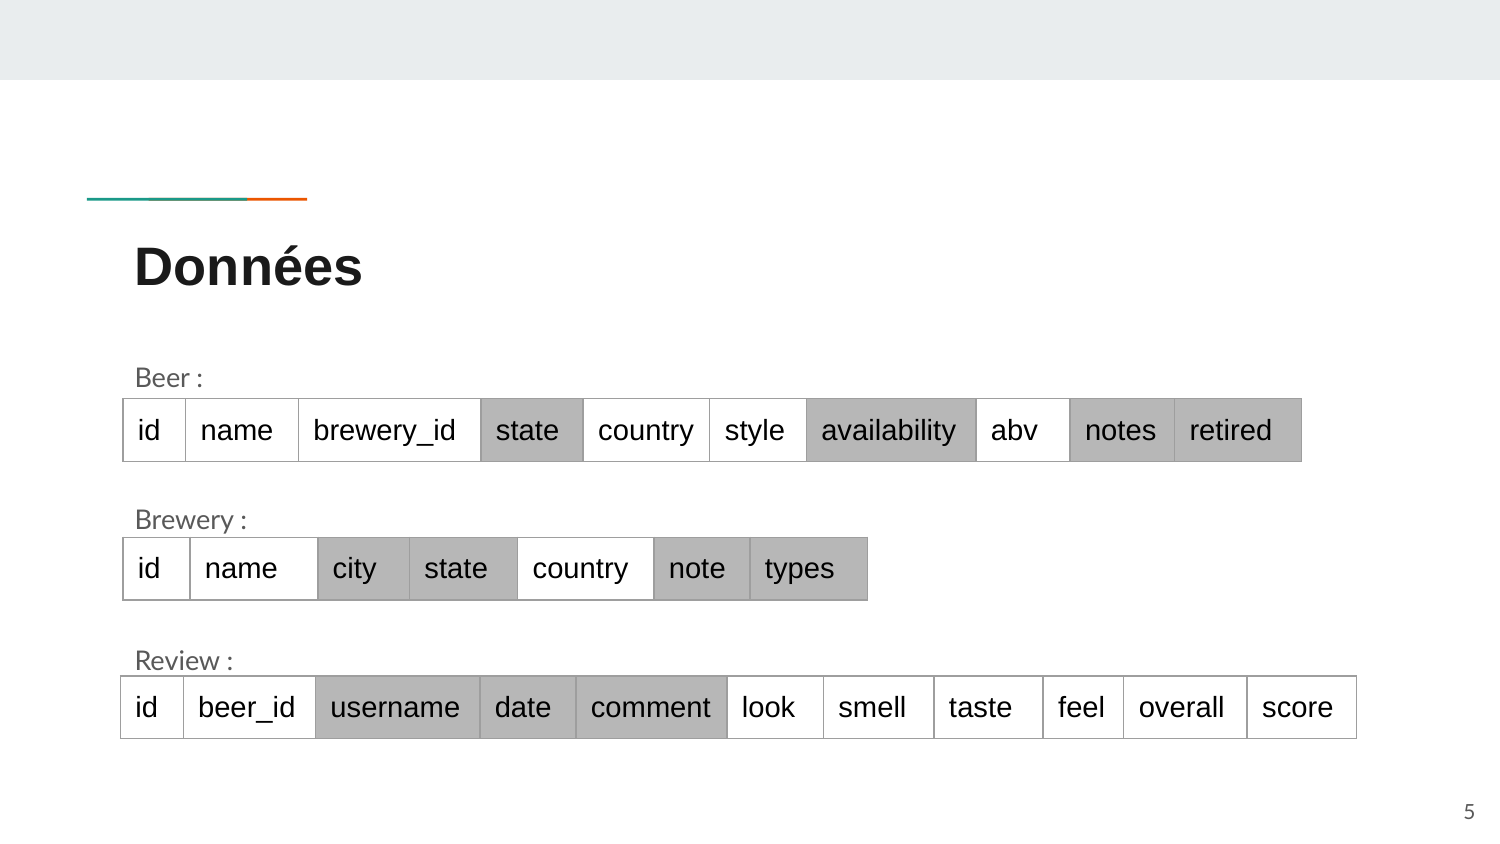

# Données
Beer :

Brewery :

Review :
| id | name | brewery\_id | state | country | style | availability | abv | notes | retired |
| --- | --- | --- | --- | --- | --- | --- | --- | --- | --- |
| id | name | city | state | country | note | types |
| --- | --- | --- | --- | --- | --- | --- |
| id | beer\_id | username | date | comment | look | smell | taste | feel | overall | score |
| --- | --- | --- | --- | --- | --- | --- | --- | --- | --- | --- |
5